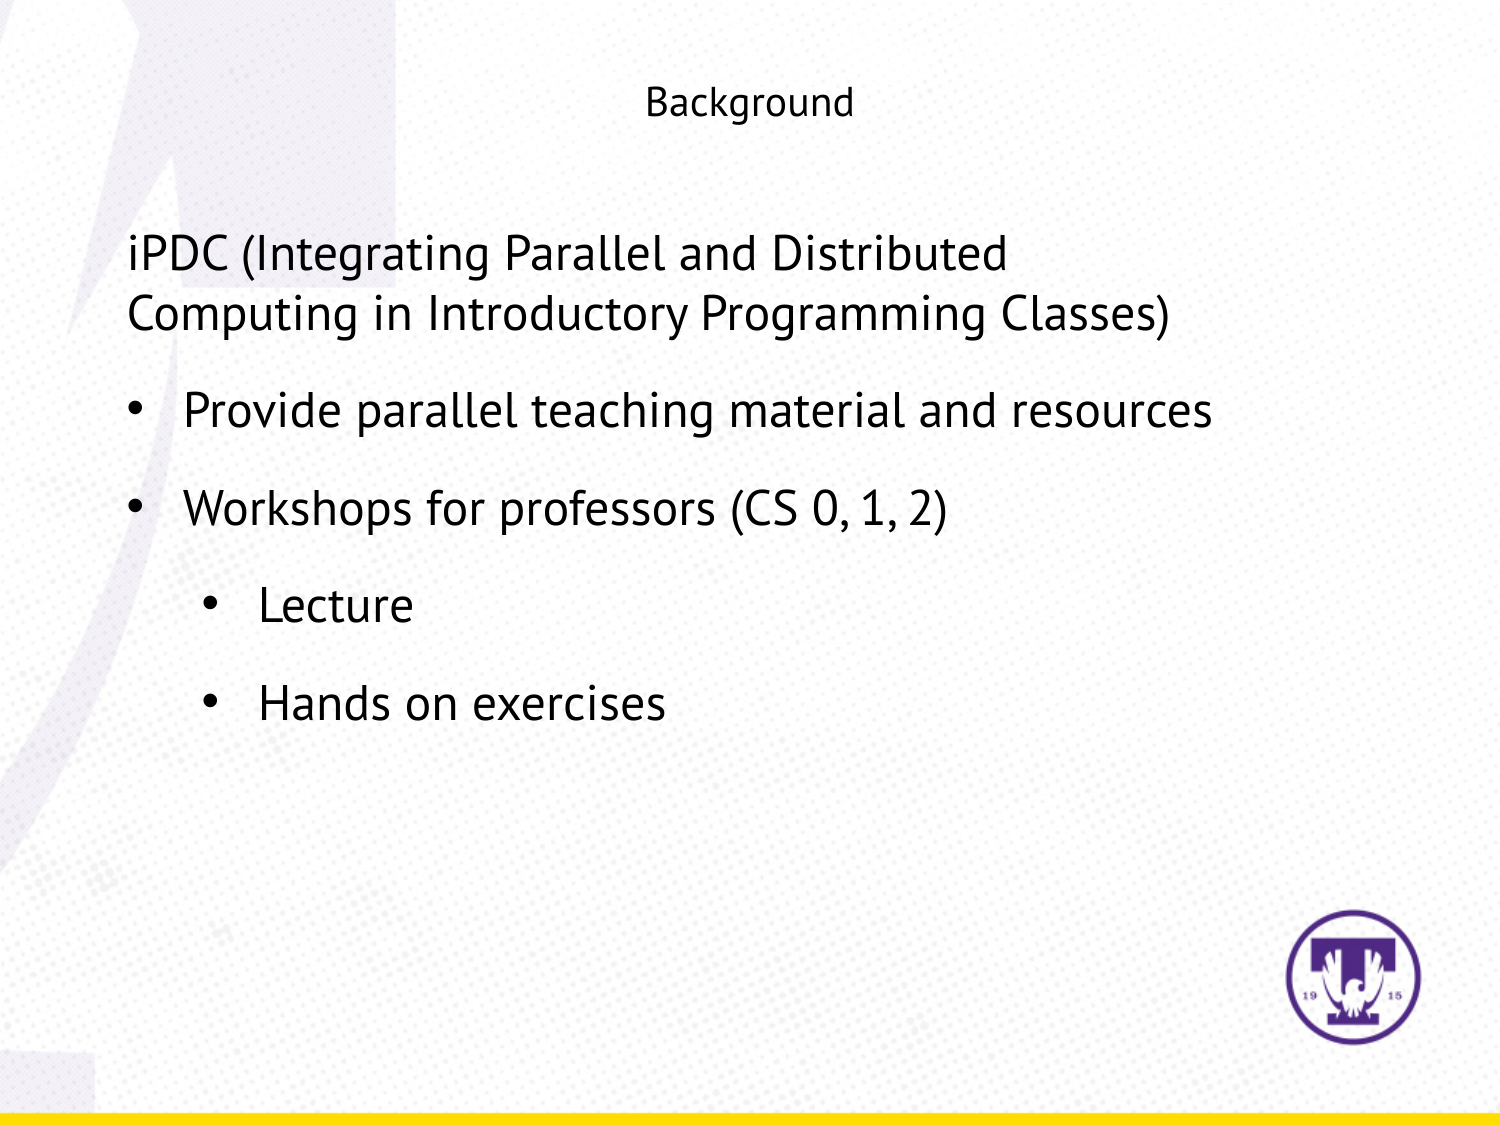

Background
iPDC (Integrating Parallel and Distributed Computing in Introductory Programming Classes)
Provide parallel teaching material and resources
Workshops for professors (CS 0, 1, 2)
Lecture
Hands on exercises